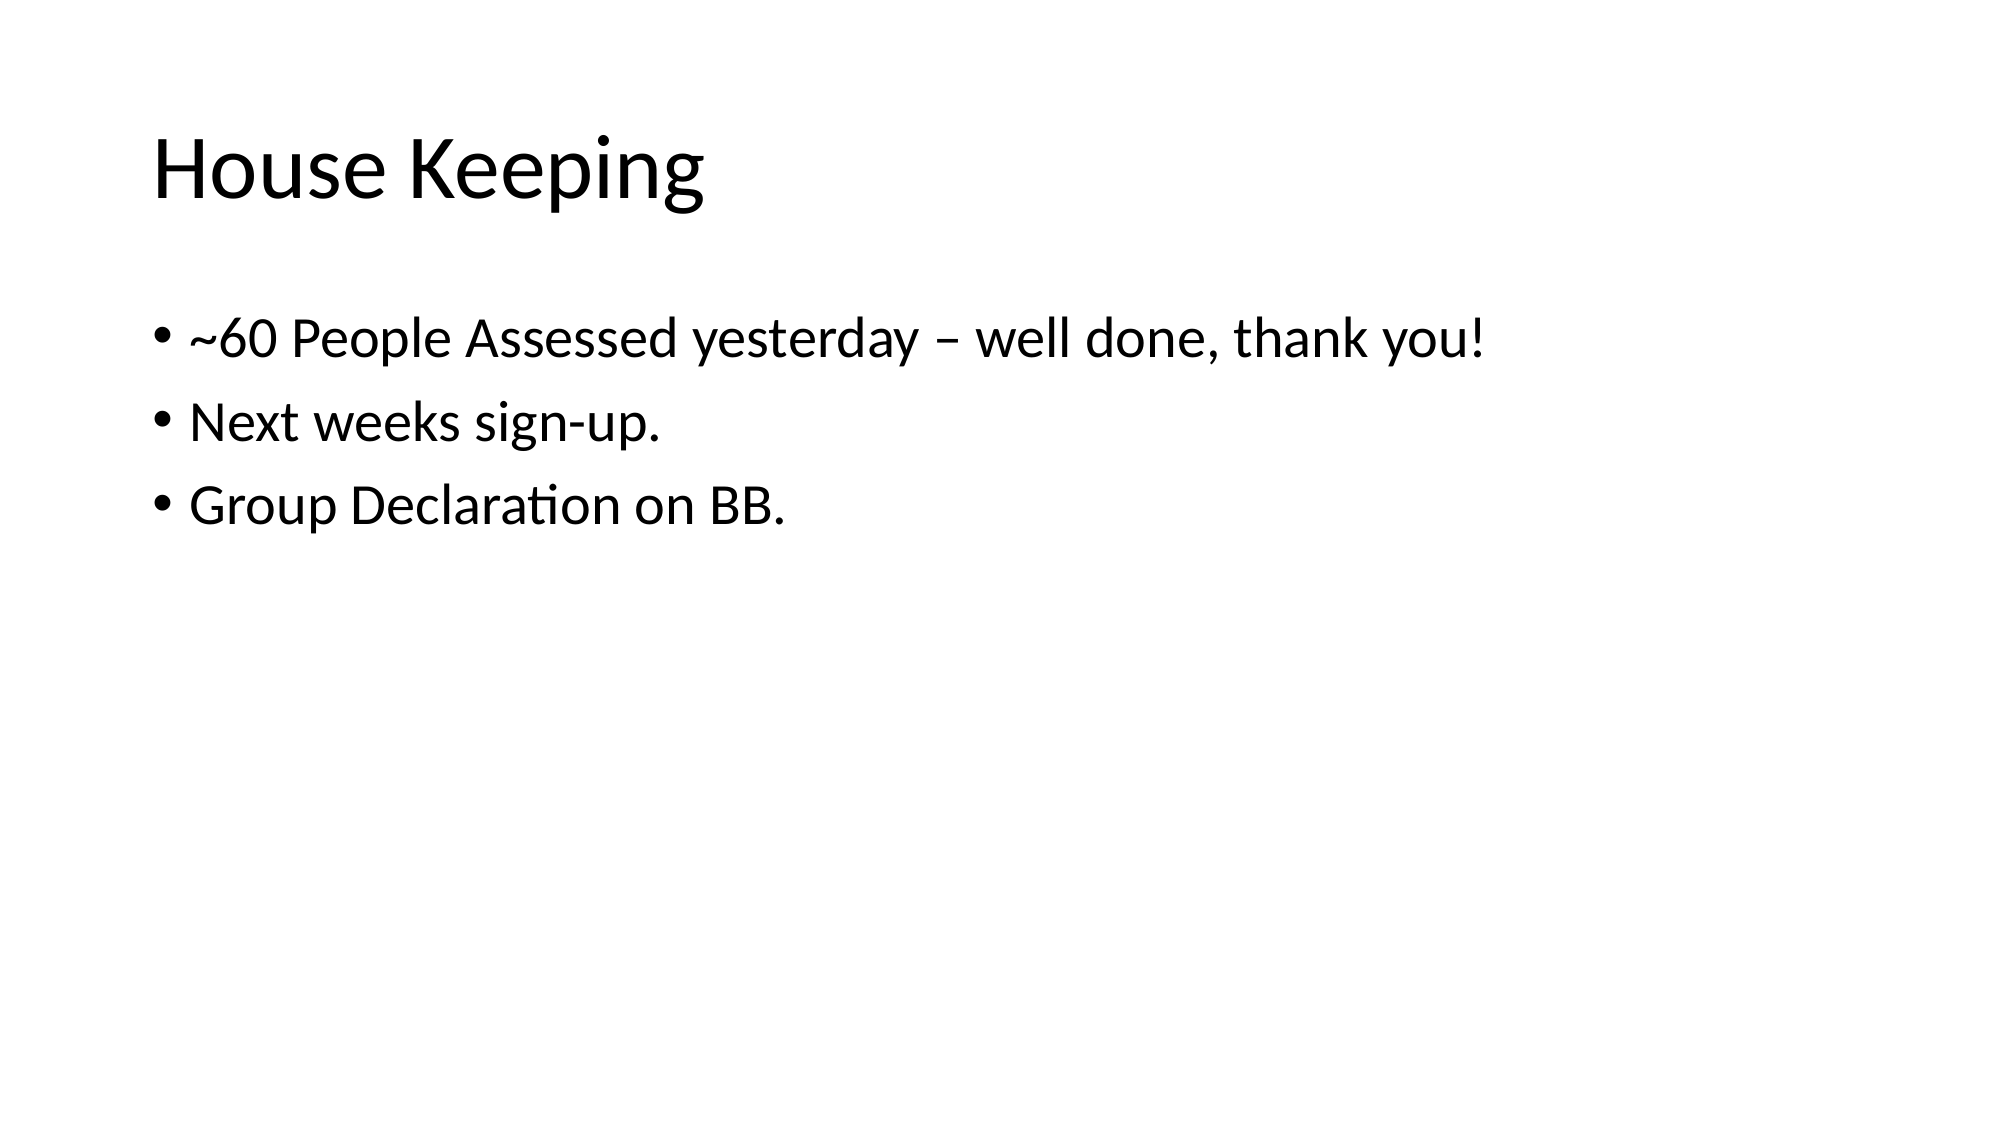

# House Keeping
~60 People Assessed yesterday – well done, thank you!
Next weeks sign-up.
Group Declaration on BB.